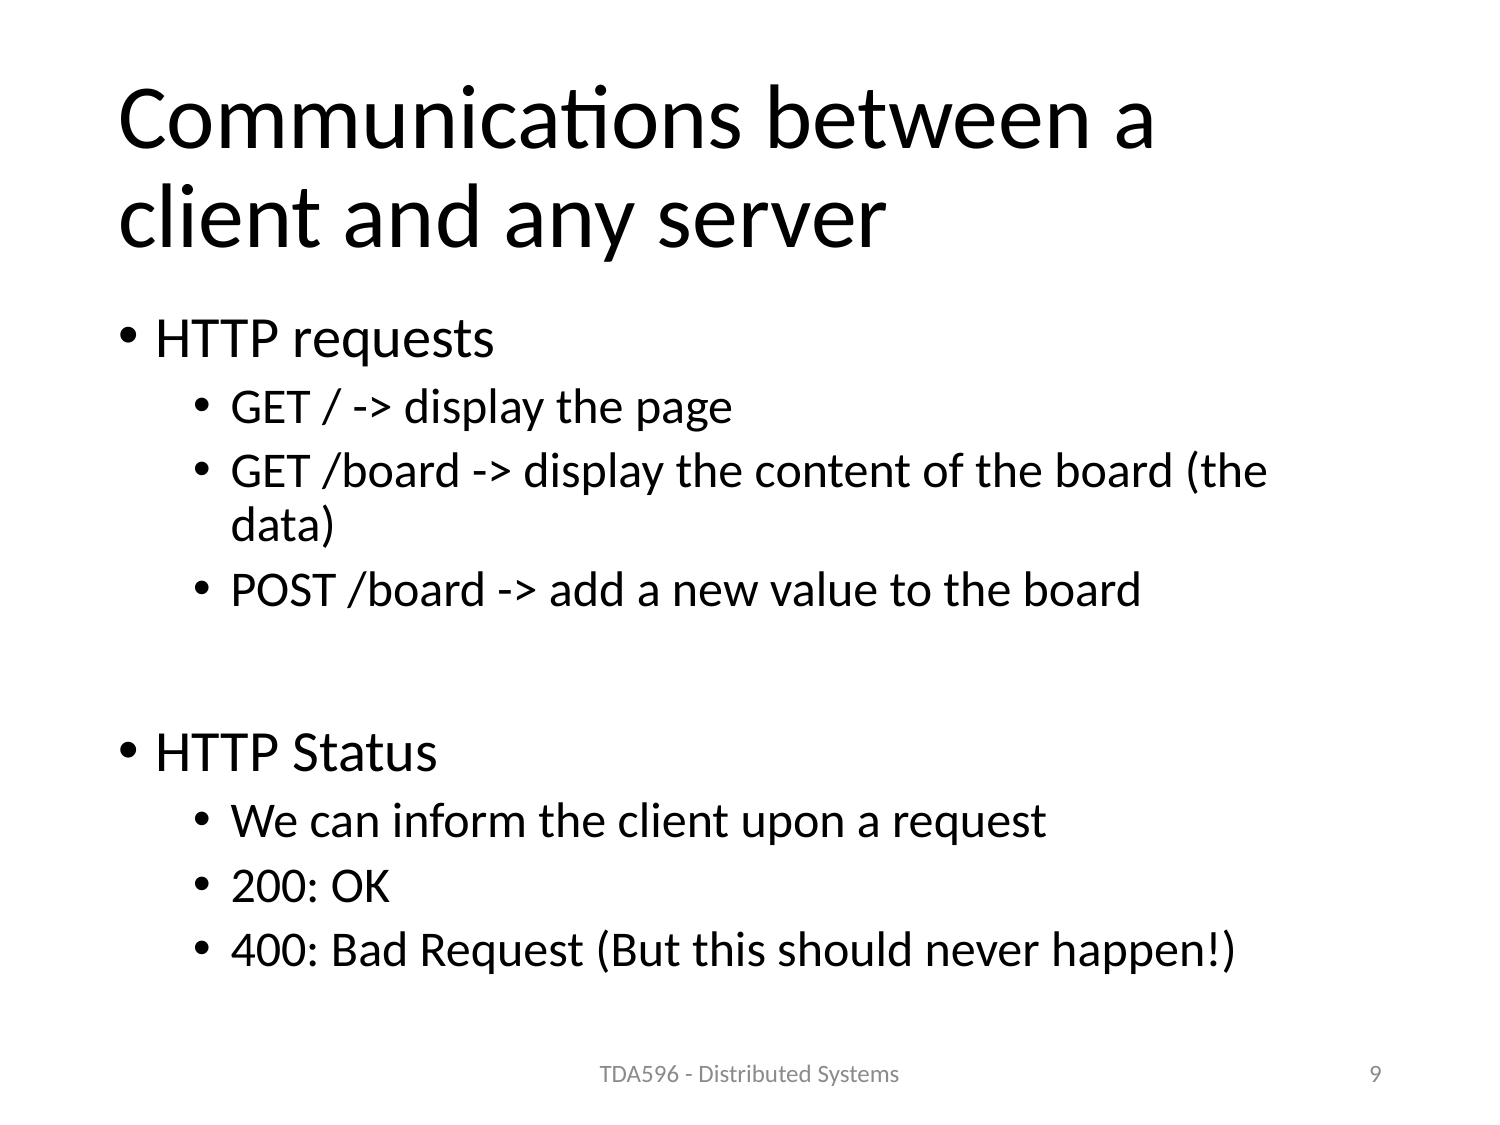

# Communications between a client and any server
HTTP requests
GET / -> display the page
GET /board -> display the content of the board (the data)
POST /board -> add a new value to the board

HTTP Status
We can inform the client upon a request
200: OK
400: Bad Request (But this should never happen!)
TDA596 - Distributed Systems
9